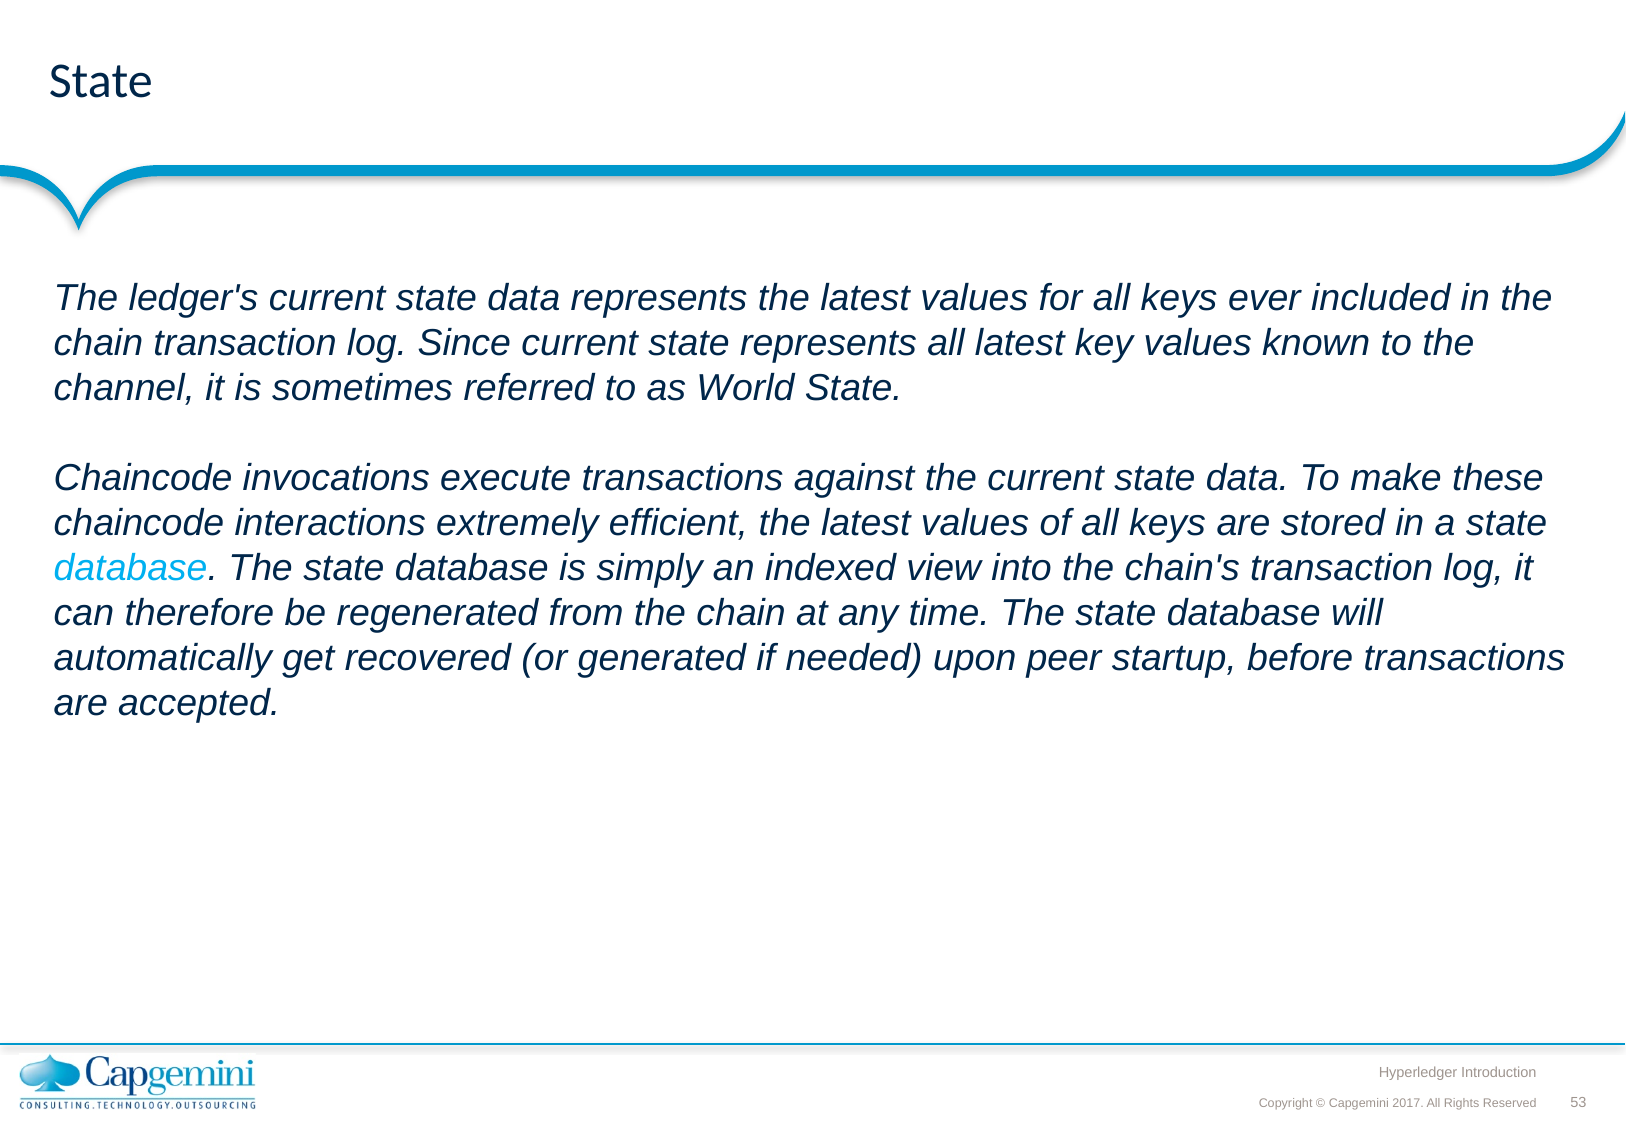

# State
The ledger's current state data represents the latest values for all keys ever included in the chain transaction log. Since current state represents all latest key values known to the channel, it is sometimes referred to as World State.

Chaincode invocations execute transactions against the current state data. To make these chaincode interactions extremely efficient, the latest values of all keys are stored in a state database. The state database is simply an indexed view into the chain's transaction log, it can therefore be regenerated from the chain at any time. The state database will automatically get recovered (or generated if needed) upon peer startup, before transactions are accepted.